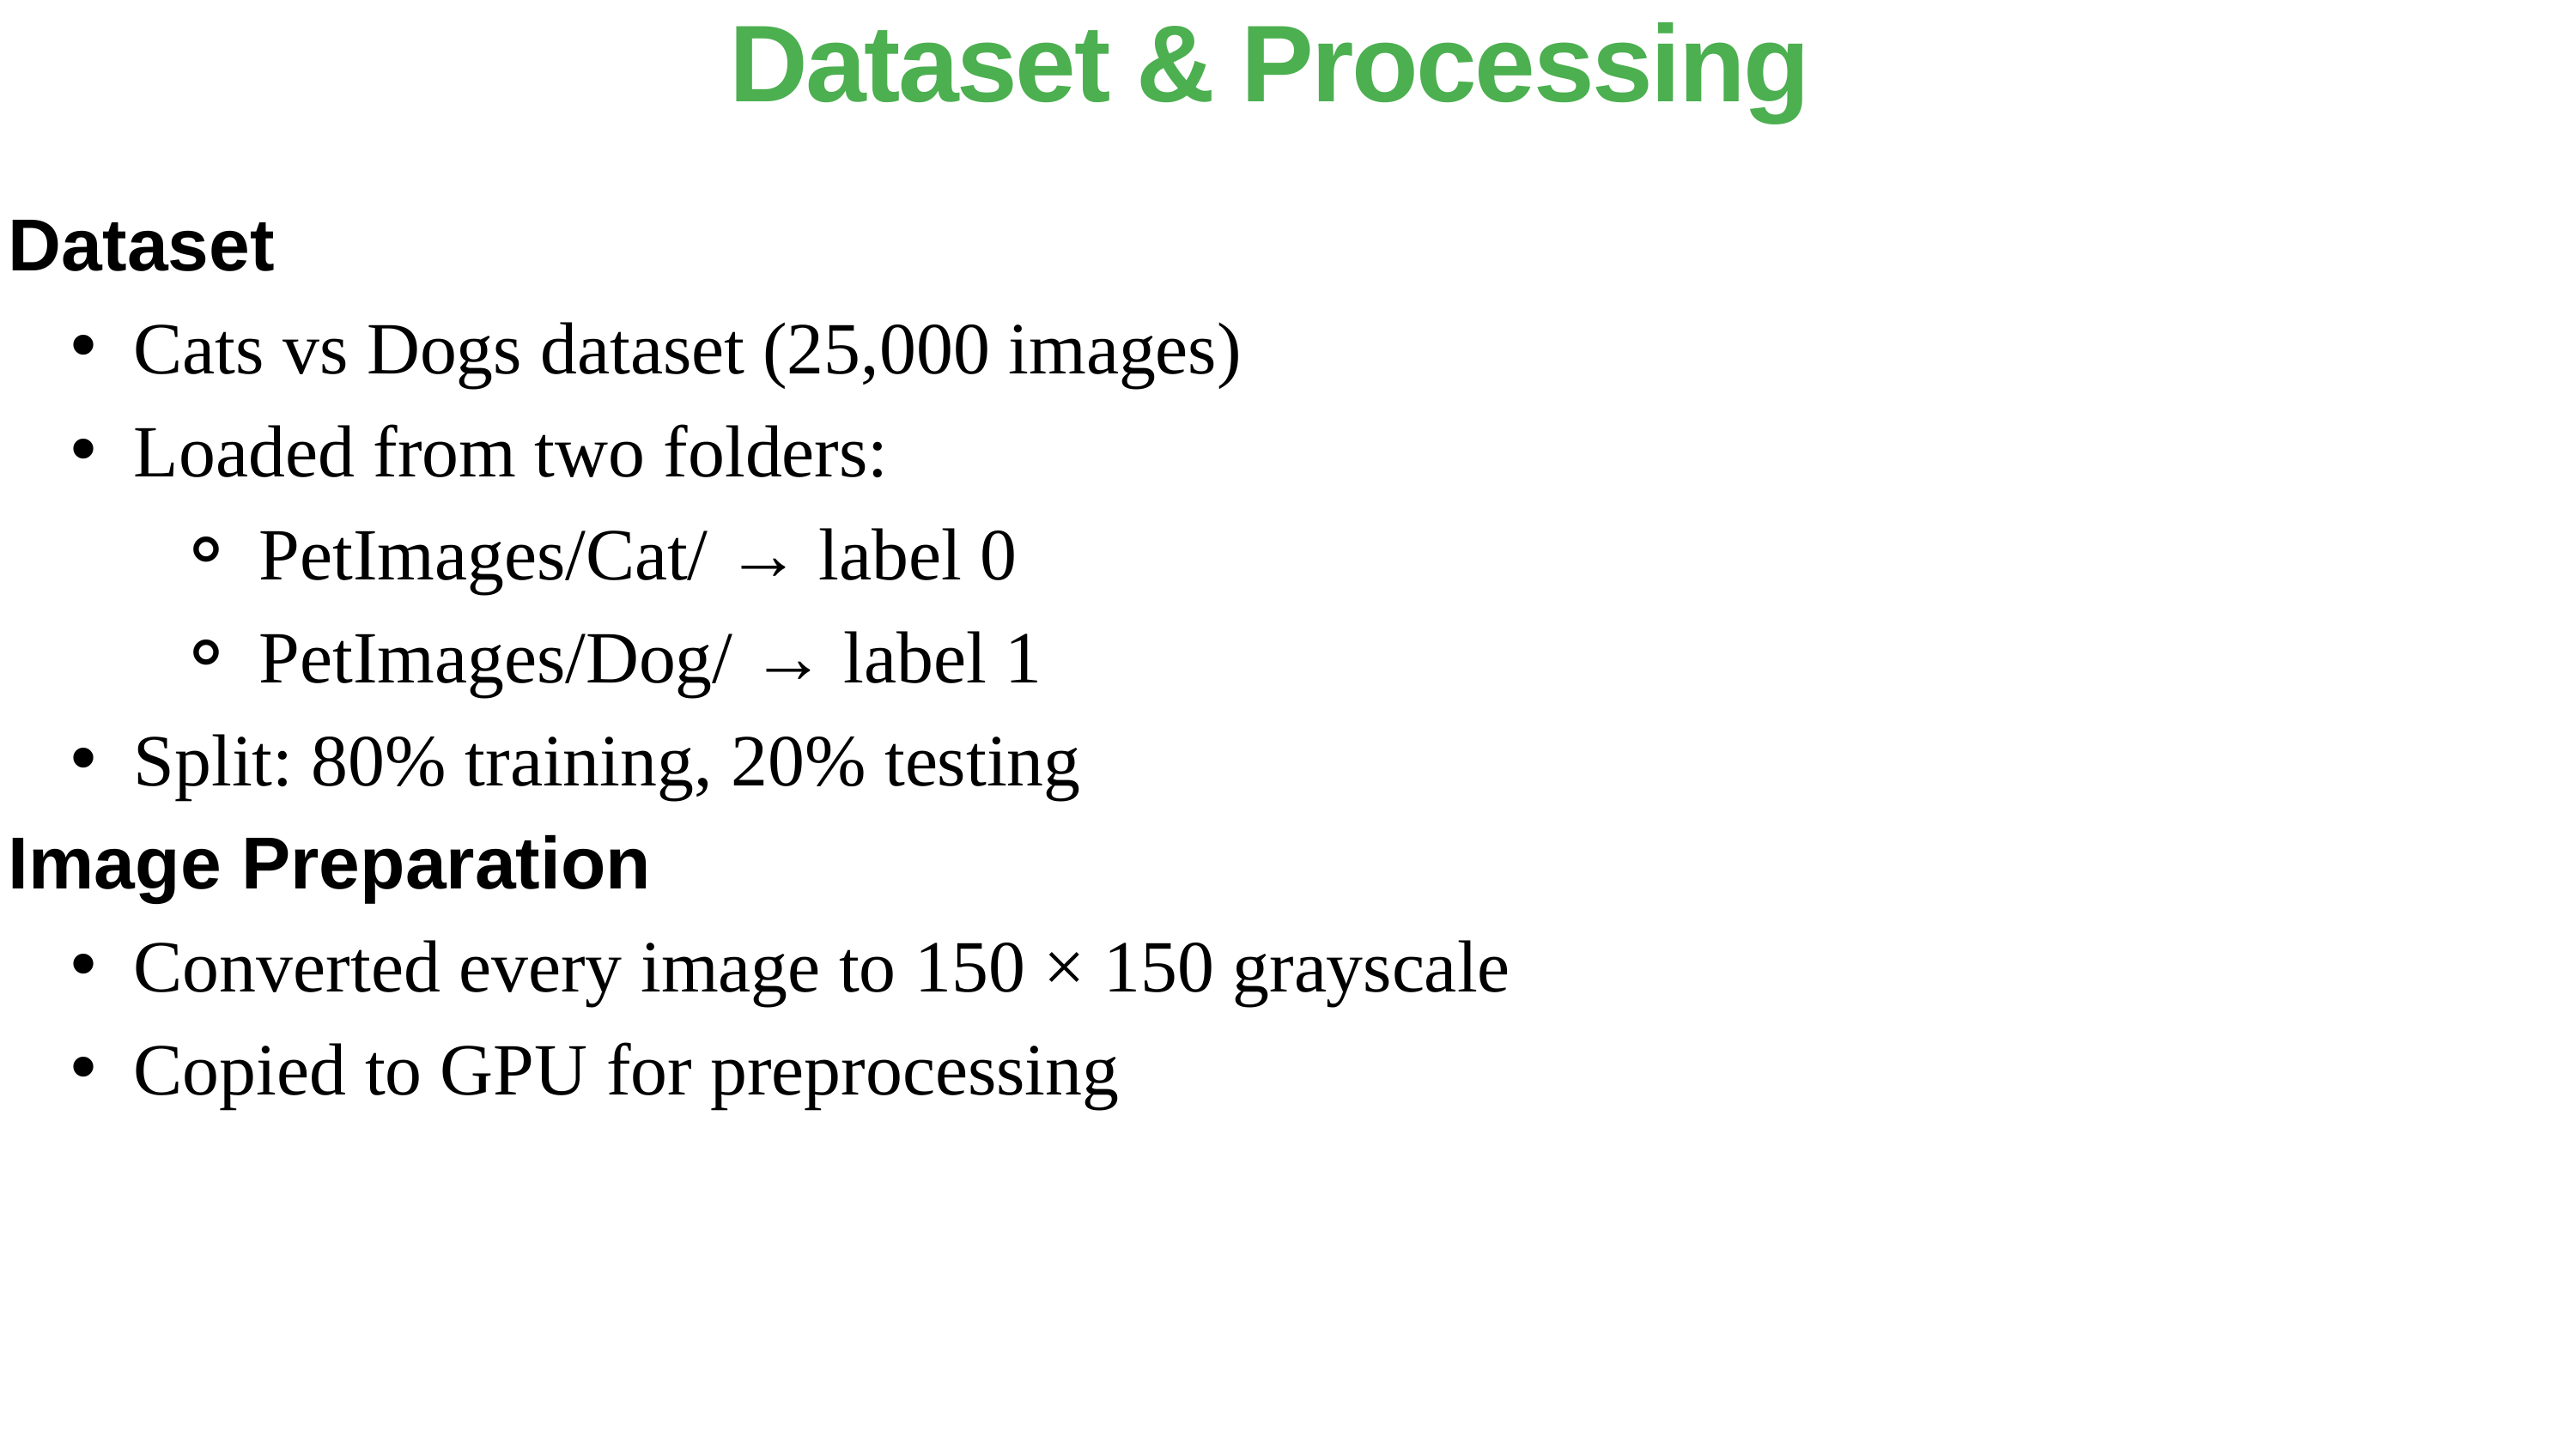

Dataset & Processing
Dataset
Cats vs Dogs dataset (25,000 images)
Loaded from two folders:
PetImages/Cat/ → label 0
PetImages/Dog/ → label 1
Split: 80% training, 20% testing
Image Preparation
Converted every image to 150 × 150 grayscale
Copied to GPU for preprocessing